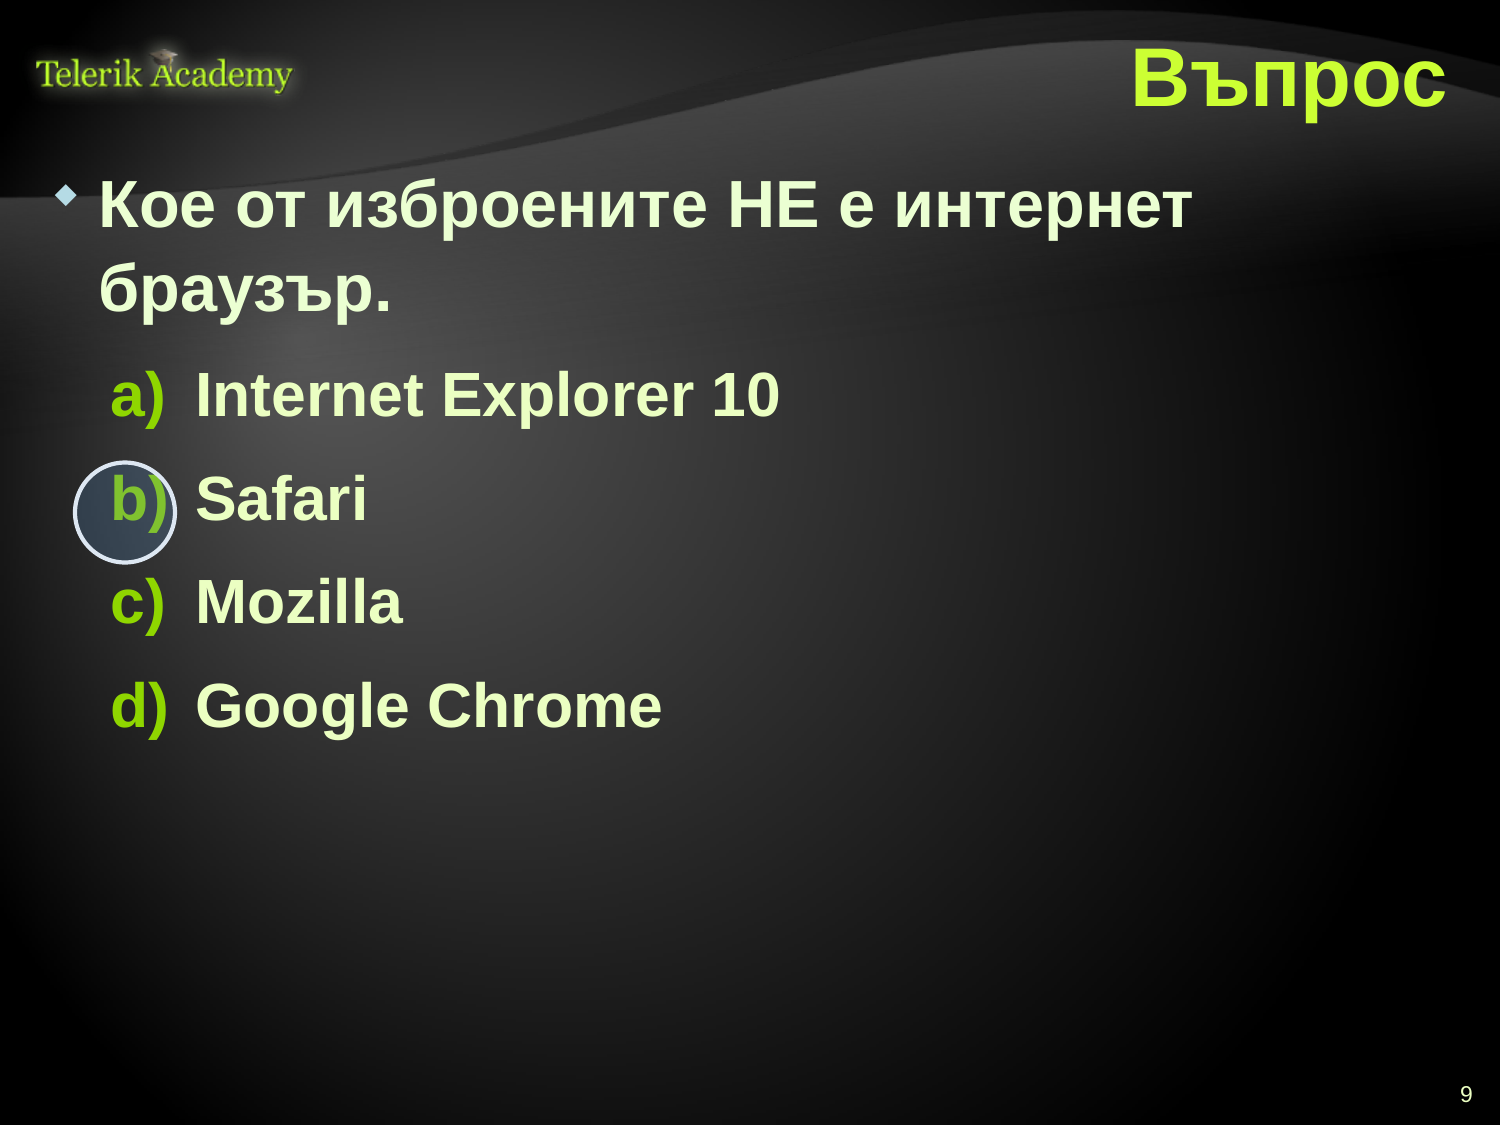

# Въпрос
Кое от изброените НЕ е интернет браузър.
Internet Explorer 10
Safari
Mozilla
Google Chrome

9